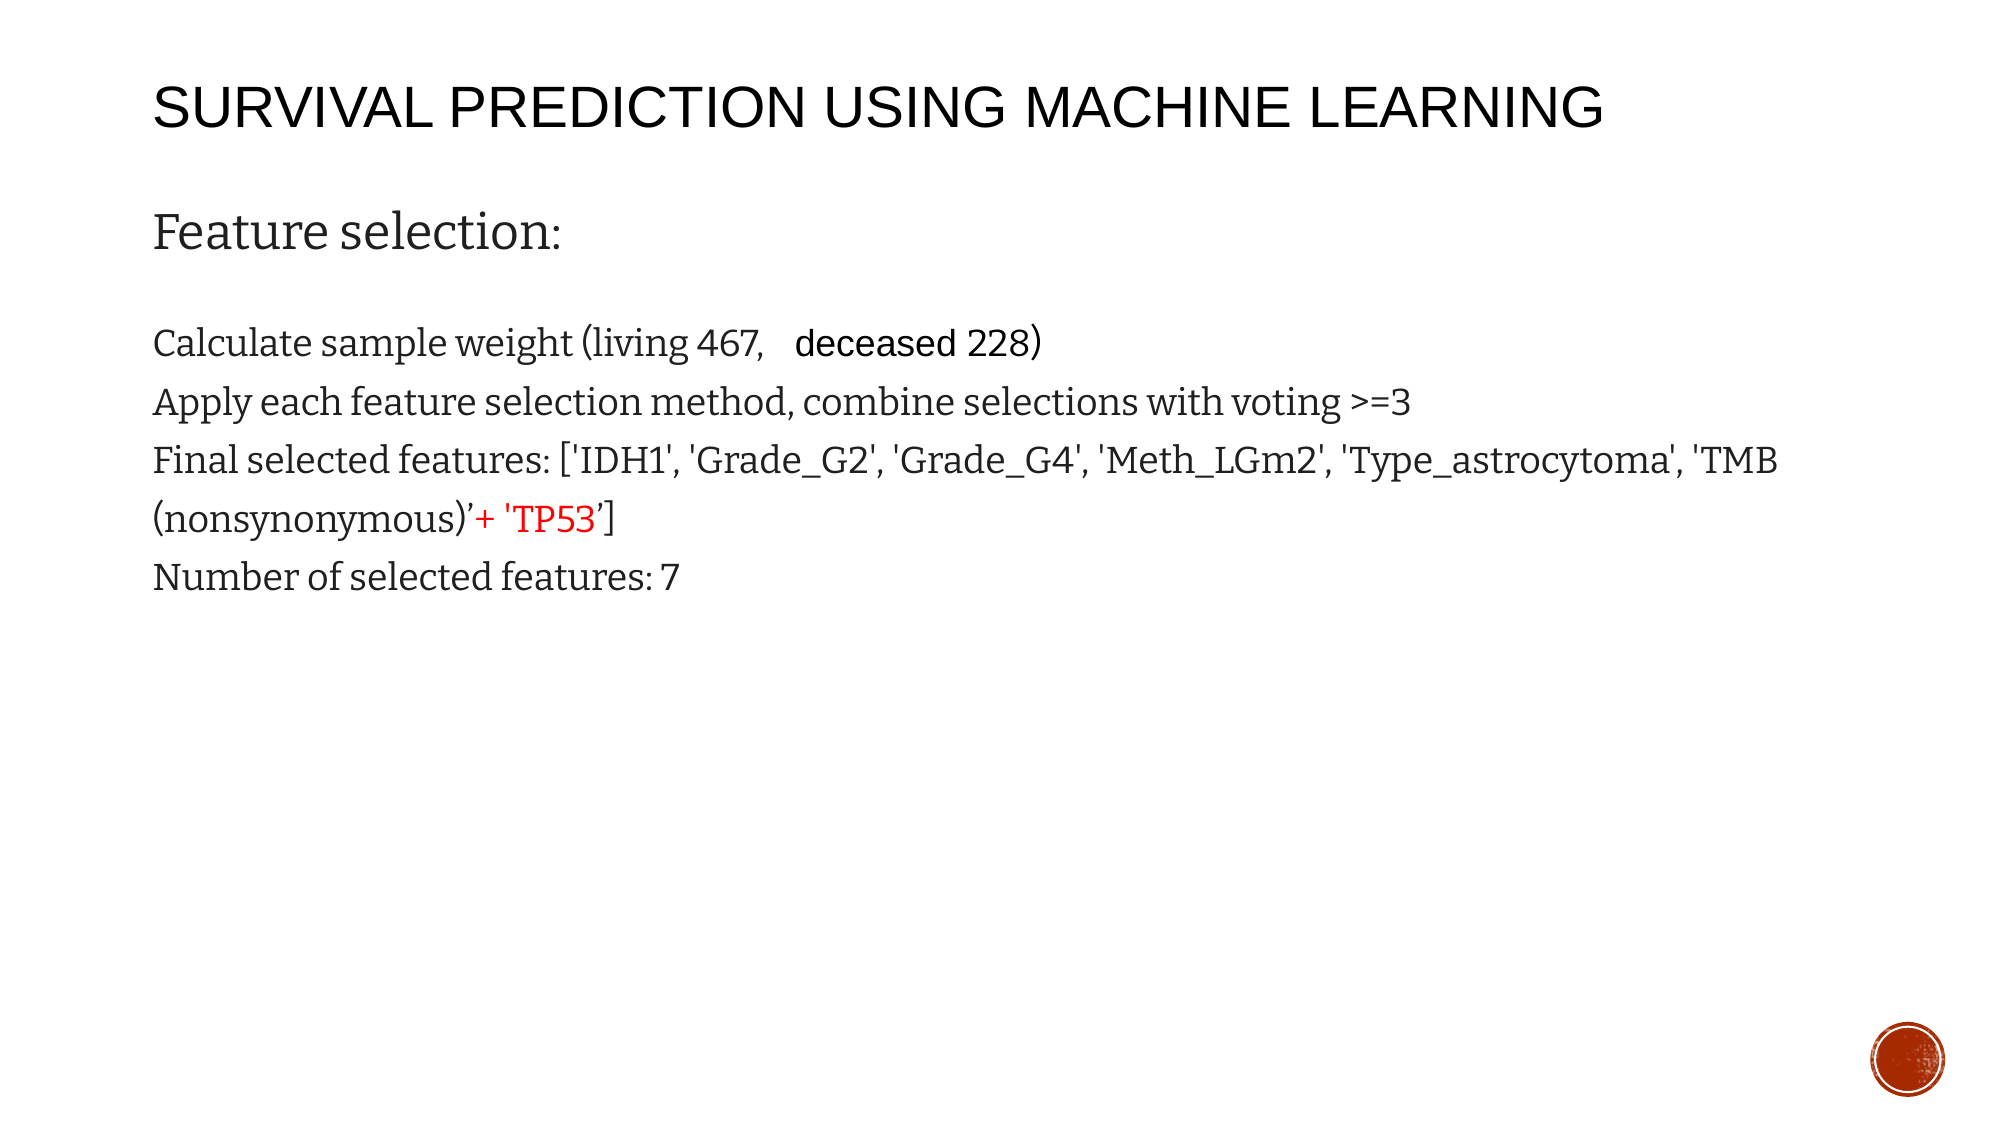

# Survival prediction using machine learning
Feature selection:

Calculate sample weight (living 467, 6deceased 228)
Apply each feature selection method, combine selections with voting >=3
Final selected features: ['IDH1', 'Grade_G2', 'Grade_G4', 'Meth_LGm2', 'Type_astrocytoma', 'TMB (nonsynonymous)’+ 'TP53’]
Number of selected features: 7